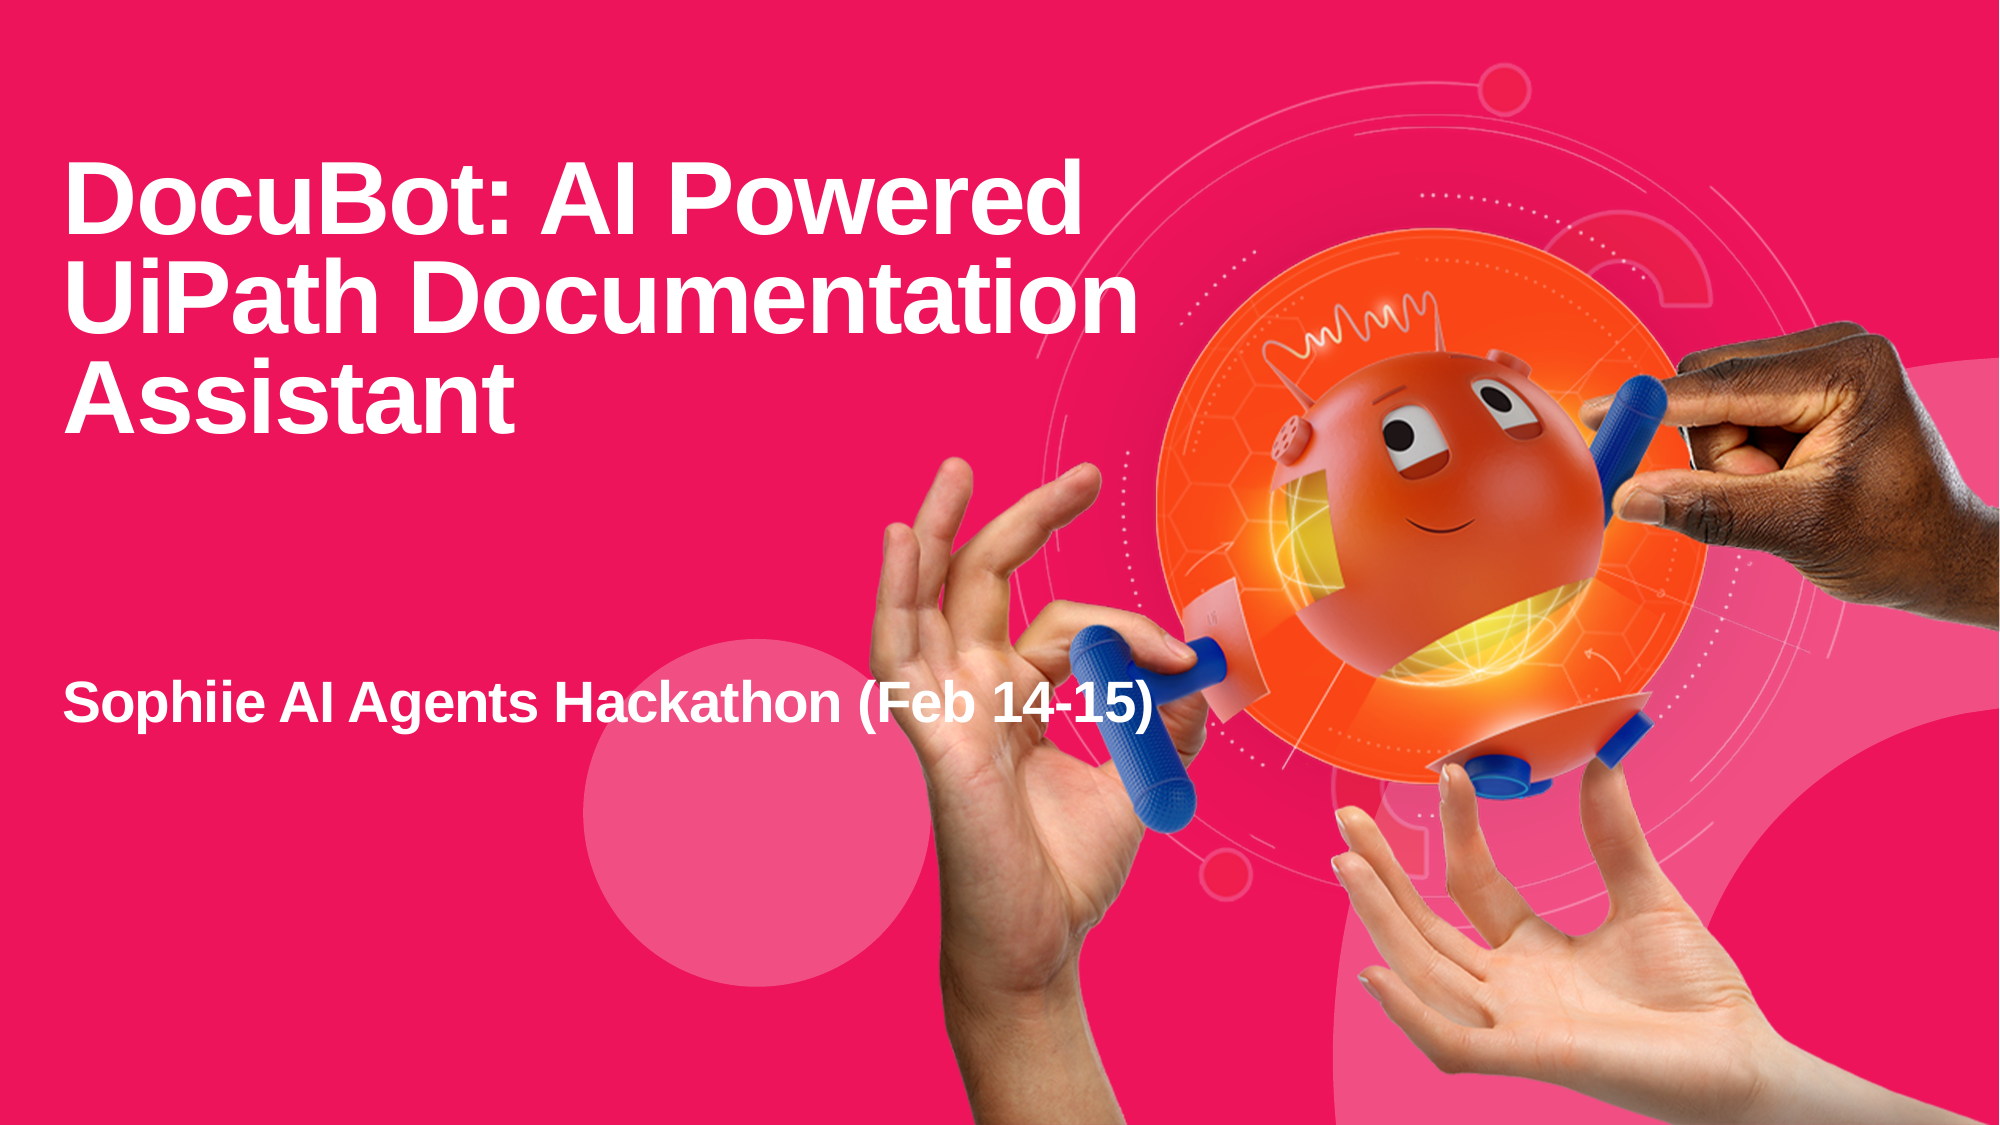

# DocuBot: AI Powered UiPath Documentation Assistant

Sophiie AI Agents Hackathon (Feb 14-15)